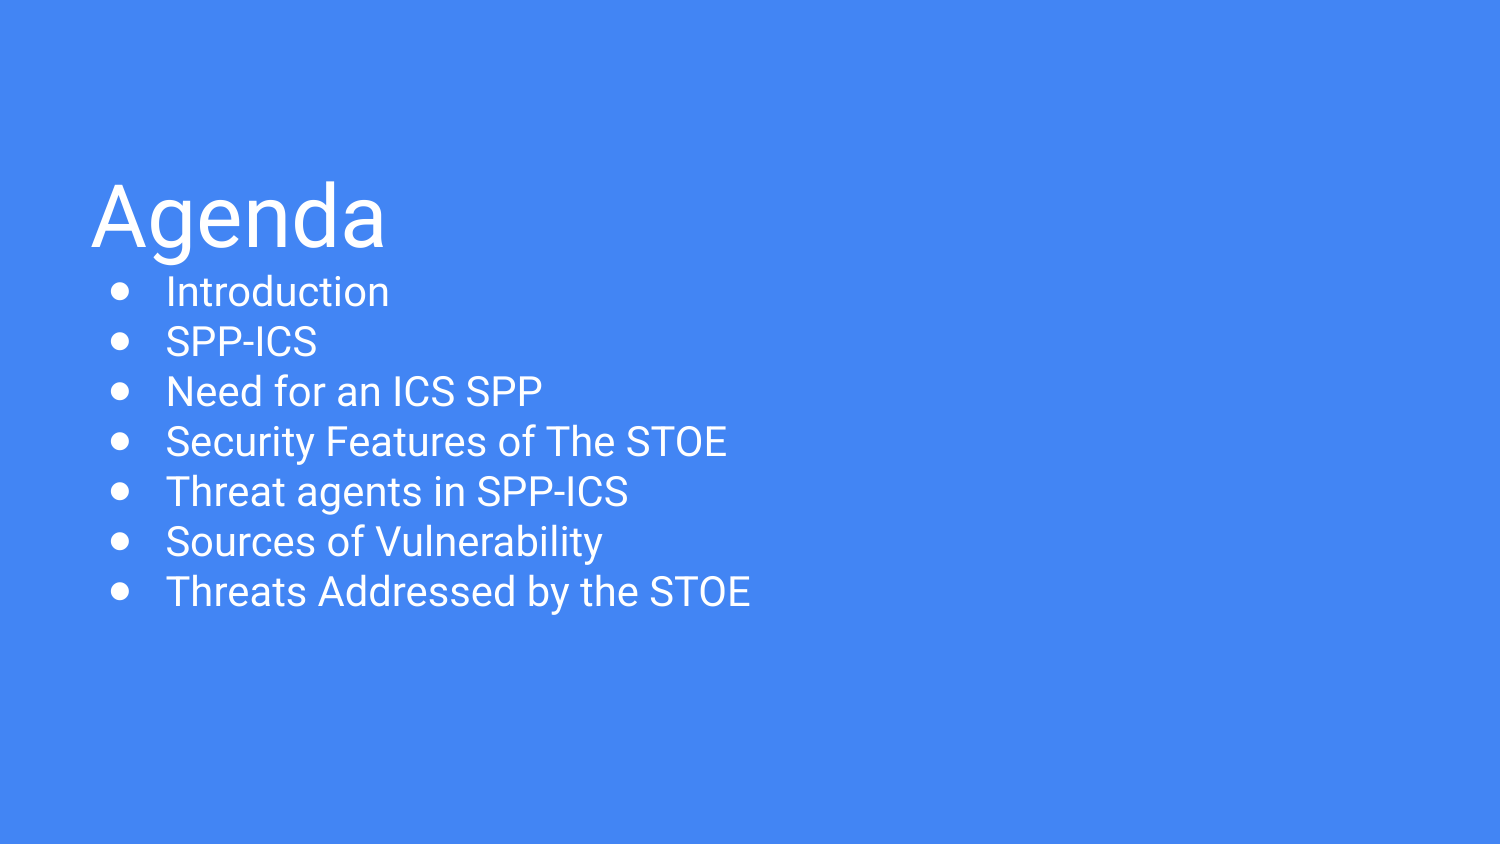

# Agenda
Introduction
SPP-ICS
Need for an ICS SPP
Security Features of The STOE
Threat agents in SPP-ICS
Sources of Vulnerability
Threats Addressed by the STOE